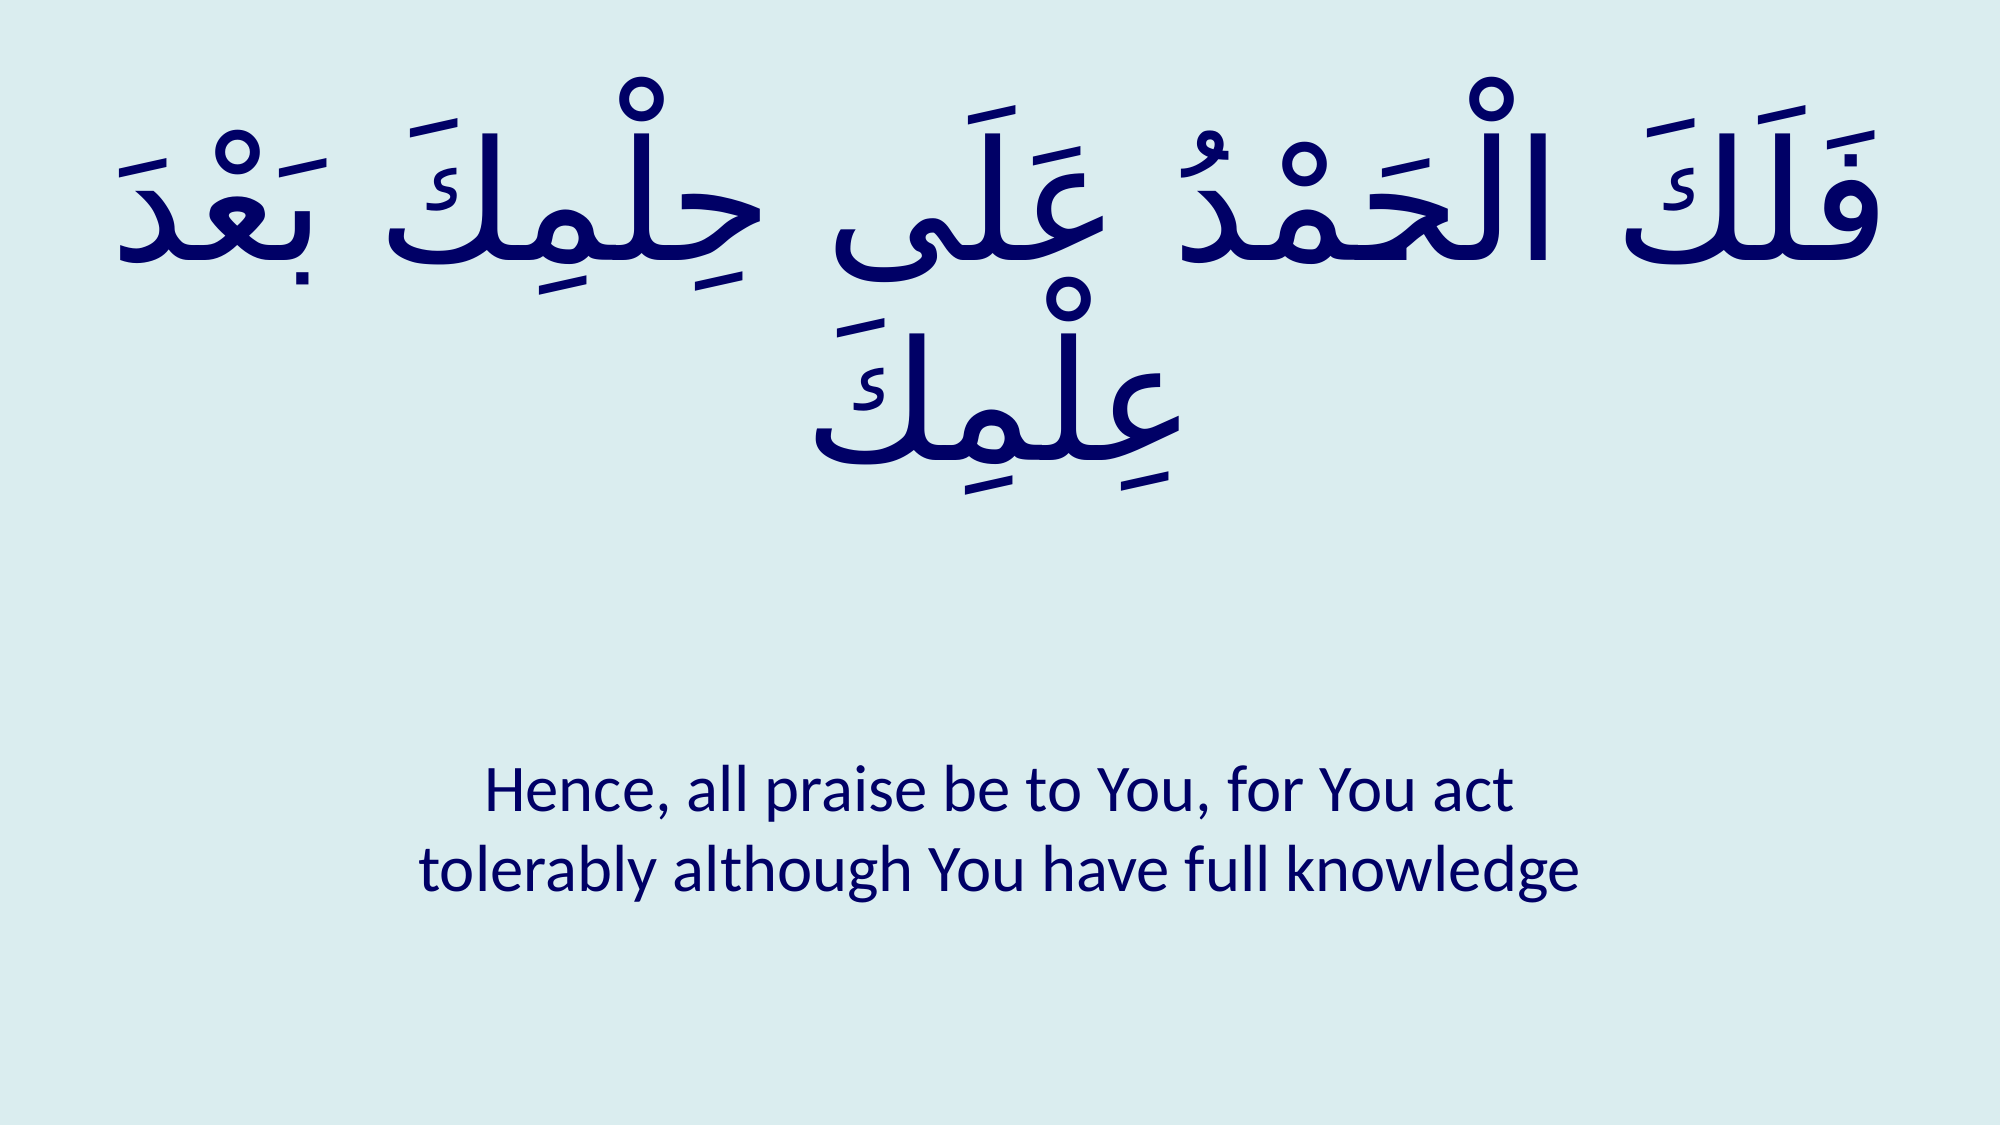

# فَلَكَ الْحَمْدُ عَلَى حِلْمِكَ بَعْدَ عِلْمِكَ
Hence, all praise be to You, for You act tolerably although You have full knowledge